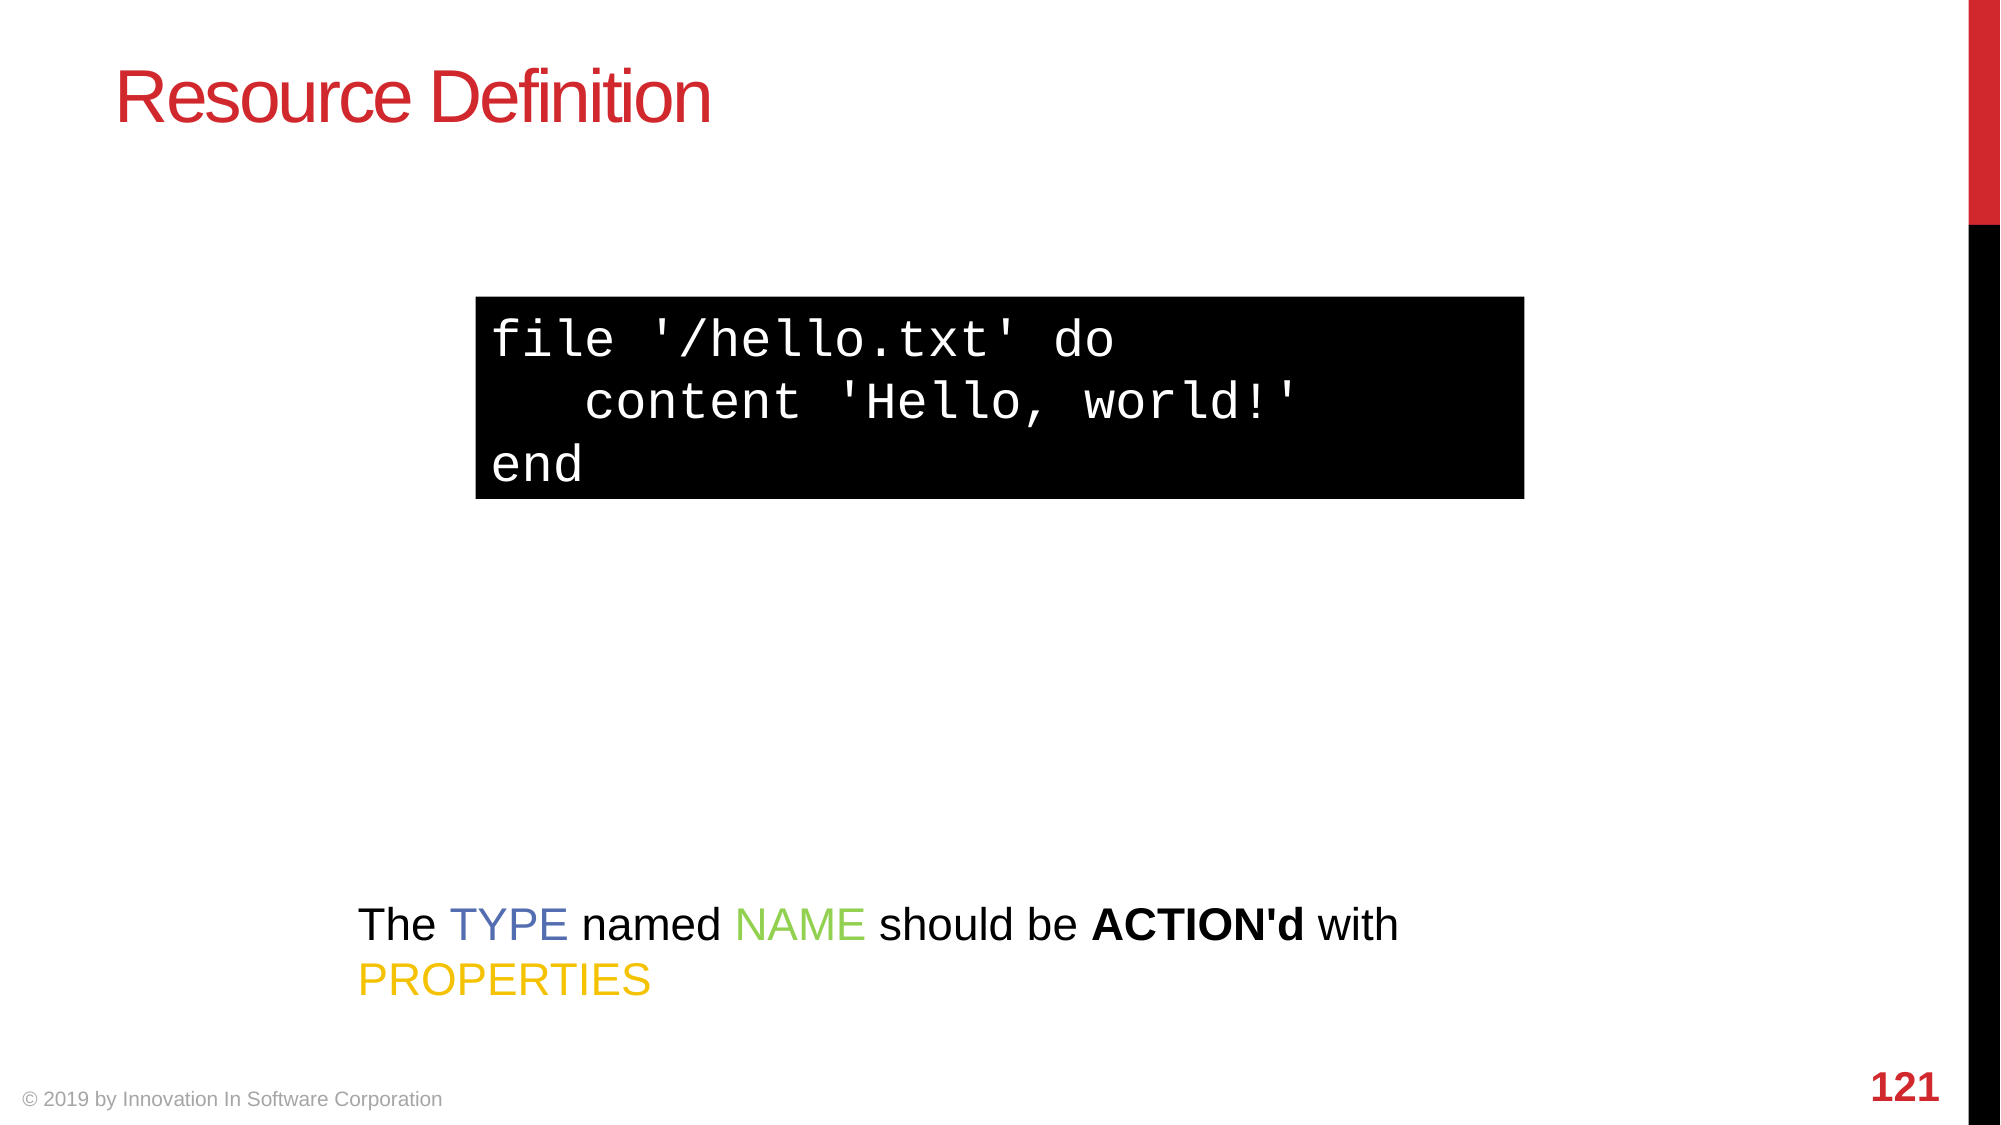

# Resource Definition
file '/hello.txt' do
   content 'Hello, world!'
end
The TYPE named NAME should be ACTION'd with PROPERTIES
121
© 2019 by Innovation In Software Corporation